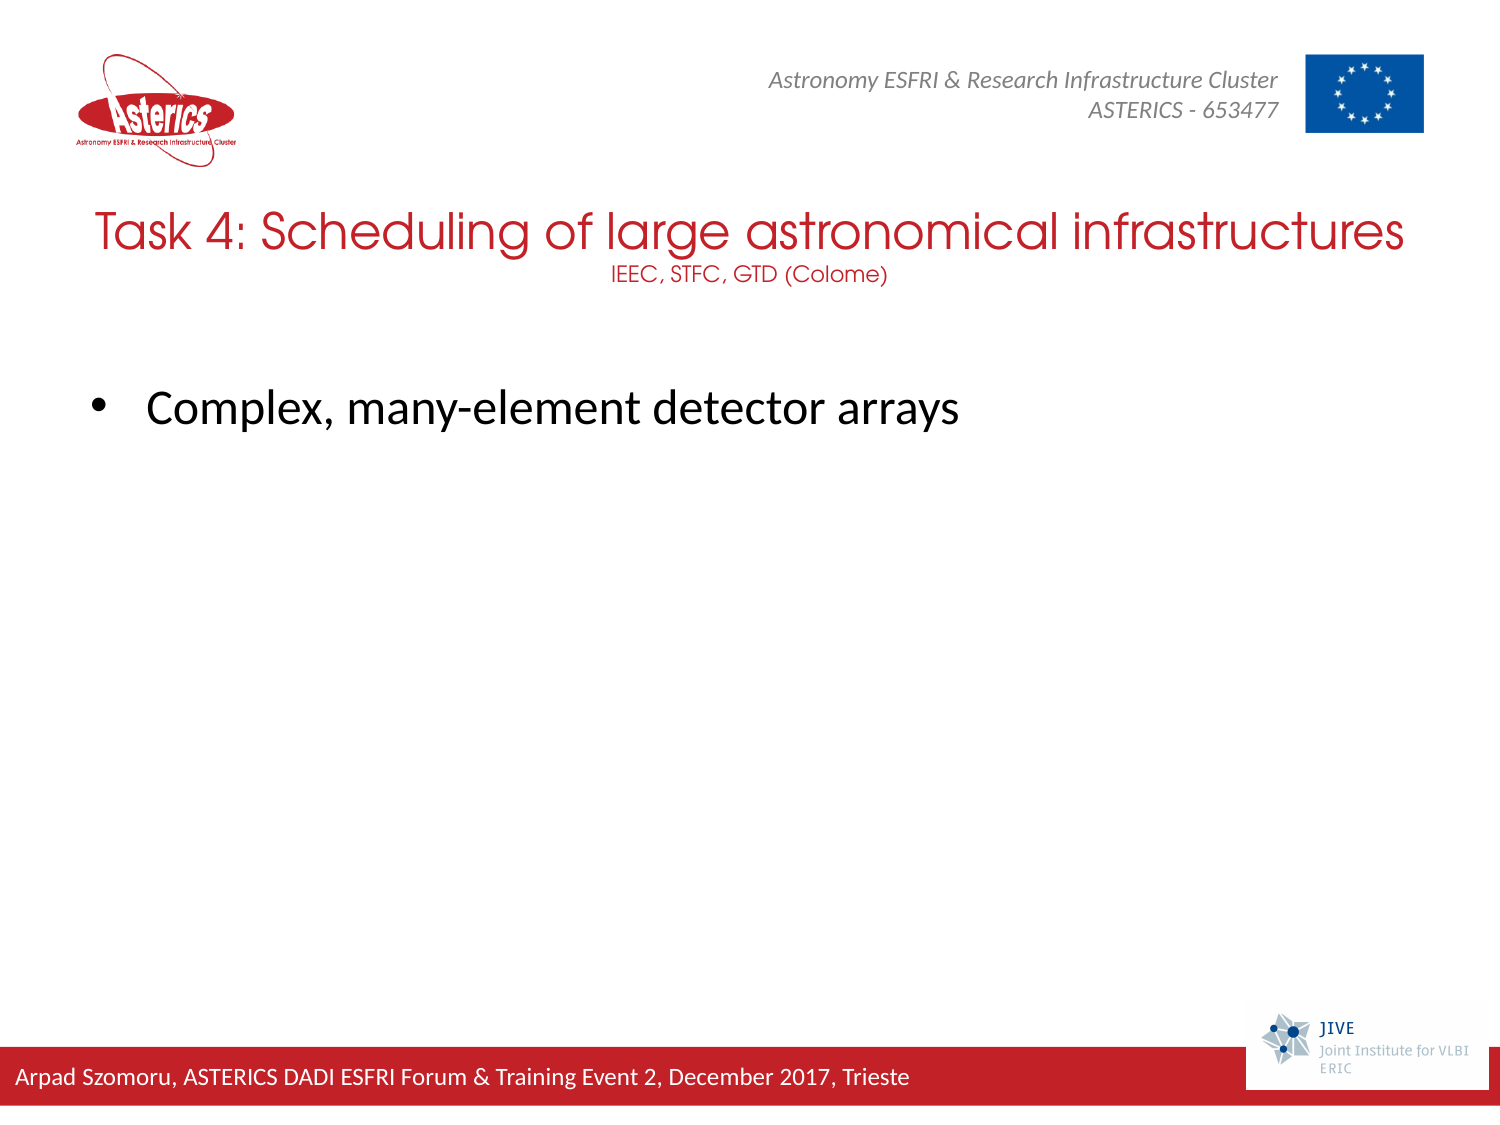

# Task 4: Scheduling of large astronomical infrastructures IEEC, STFC, GTD (Colome)
Complex, many-element detector arrays
Arpad Szomoru, ASTERICS DADI ESFRI Forum & Training Event 2, December 2017, Trieste